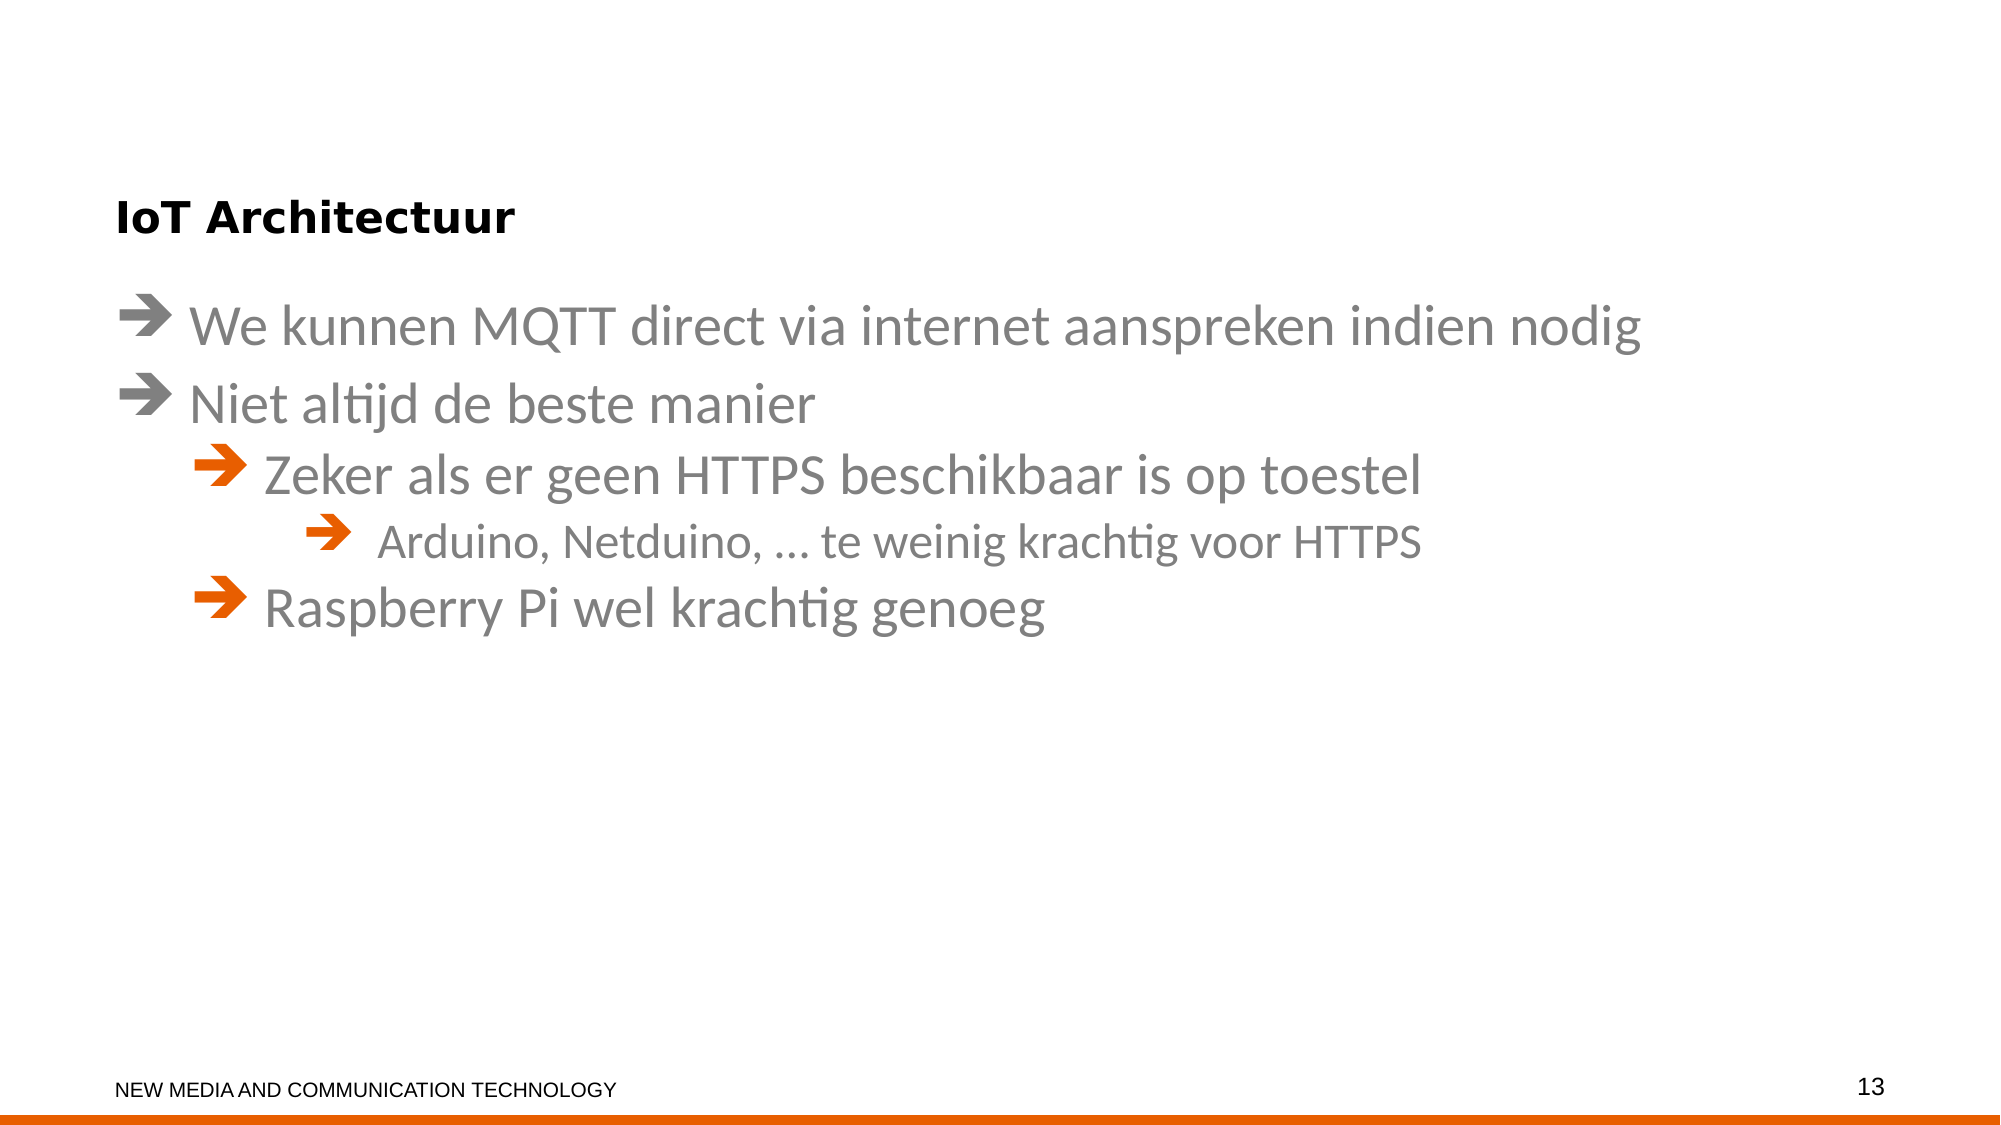

# IoT Architectuur
We kunnen MQTT direct via internet aanspreken indien nodig
Niet altijd de beste manier
Zeker als er geen HTTPS beschikbaar is op toestel
Arduino, Netduino, … te weinig krachtig voor HTTPS
Raspberry Pi wel krachtig genoeg

13